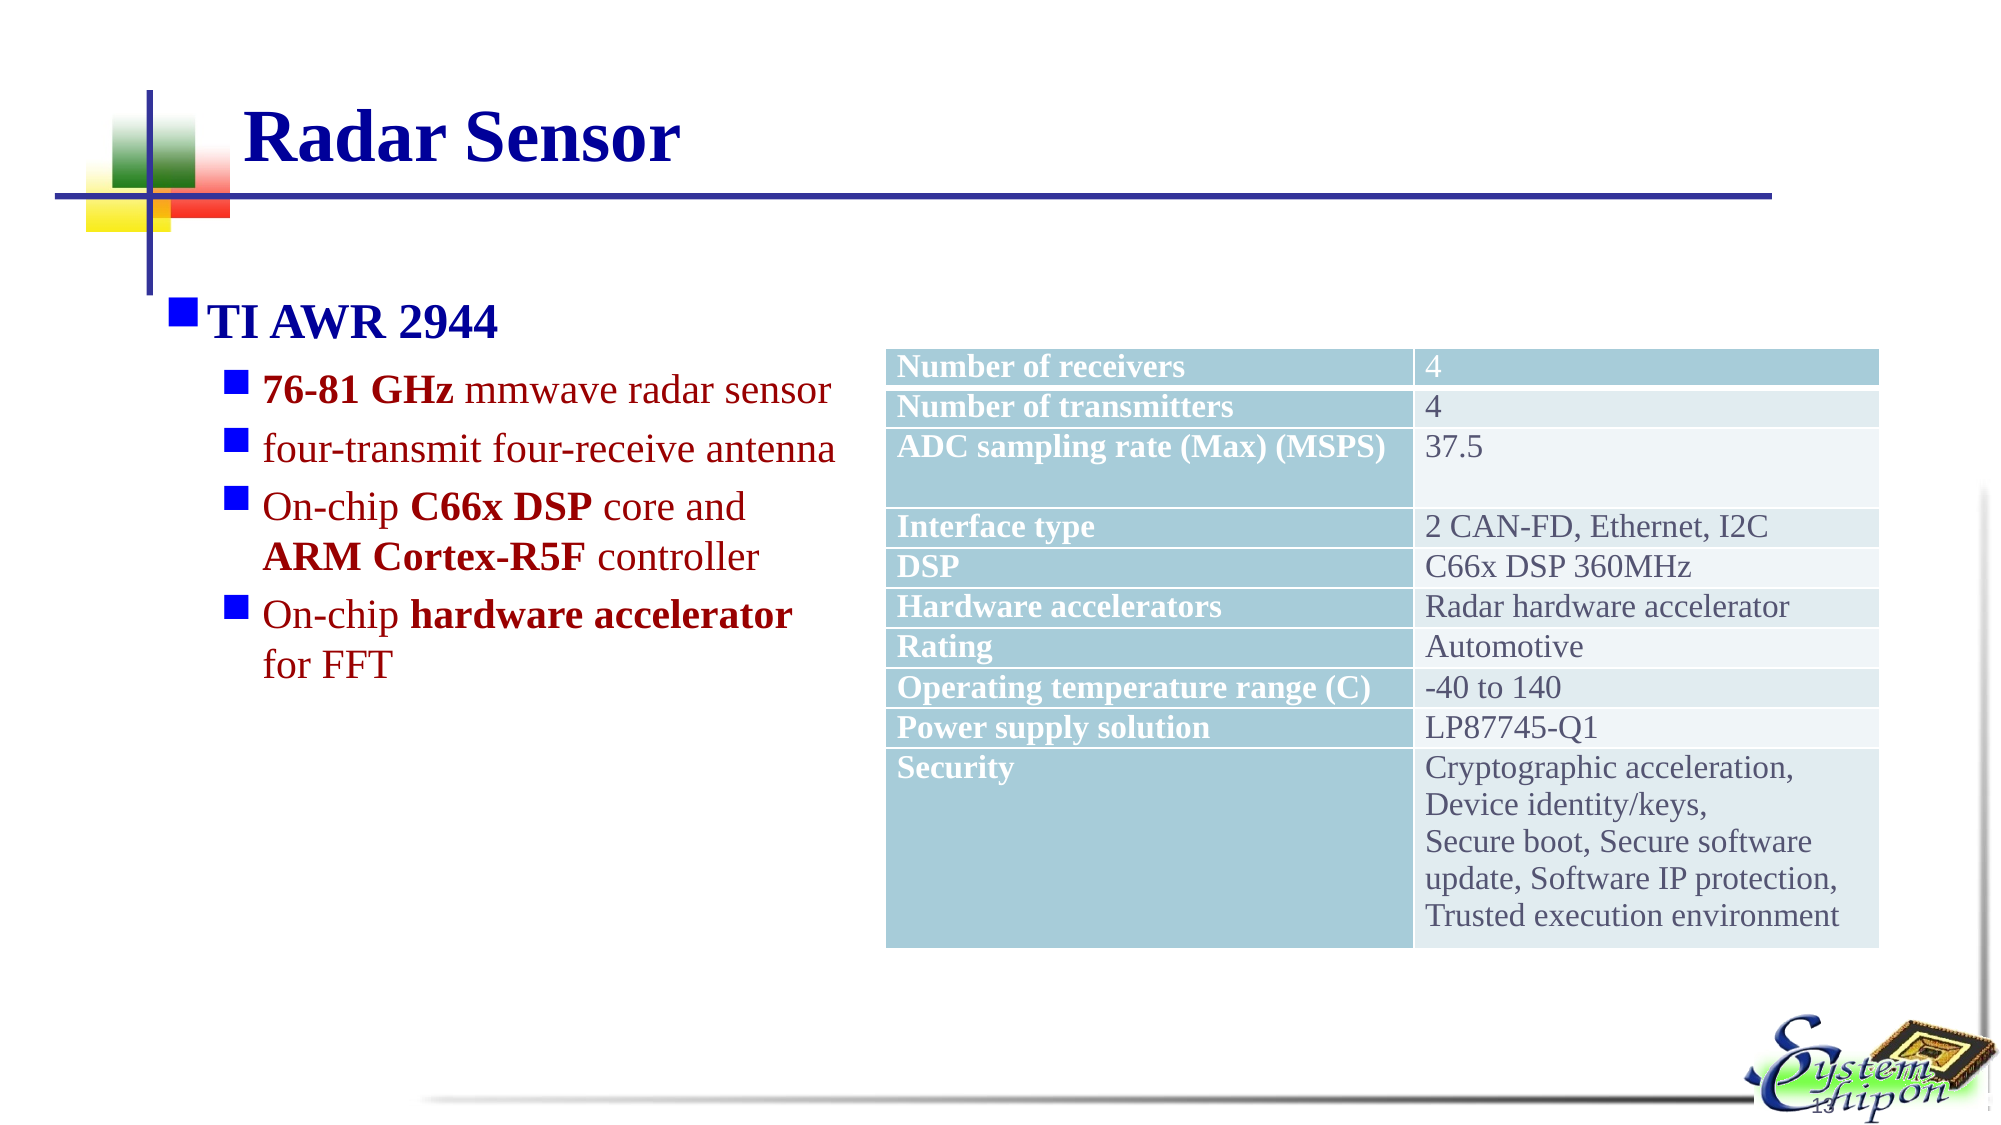

# Radar Sensor
TI AWR 2944
76-81 GHz mmwave radar sensor
four-transmit four-receive antenna
On-chip C66x DSP core and ARM Cortex-R5F controller
On-chip hardware accelerator for FFT

| Number of receivers | 4 |
| --- | --- |
| Number of transmitters | 4 |
| ADC sampling rate (Max) (MSPS) | 37.5 |
| Interface type | 2 CAN-FD, Ethernet, I2C |
| DSP | C66x DSP 360MHz |
| Hardware accelerators | Radar hardware accelerator |
| Rating | Automotive |
| Operating temperature range (C) | -40 to 140 |
| Power supply solution | LP87745-Q1 |
| Security | Cryptographic acceleration,  Device identity/keys,  Secure boot, Secure software update, Software IP protection,  Trusted execution environment |
13